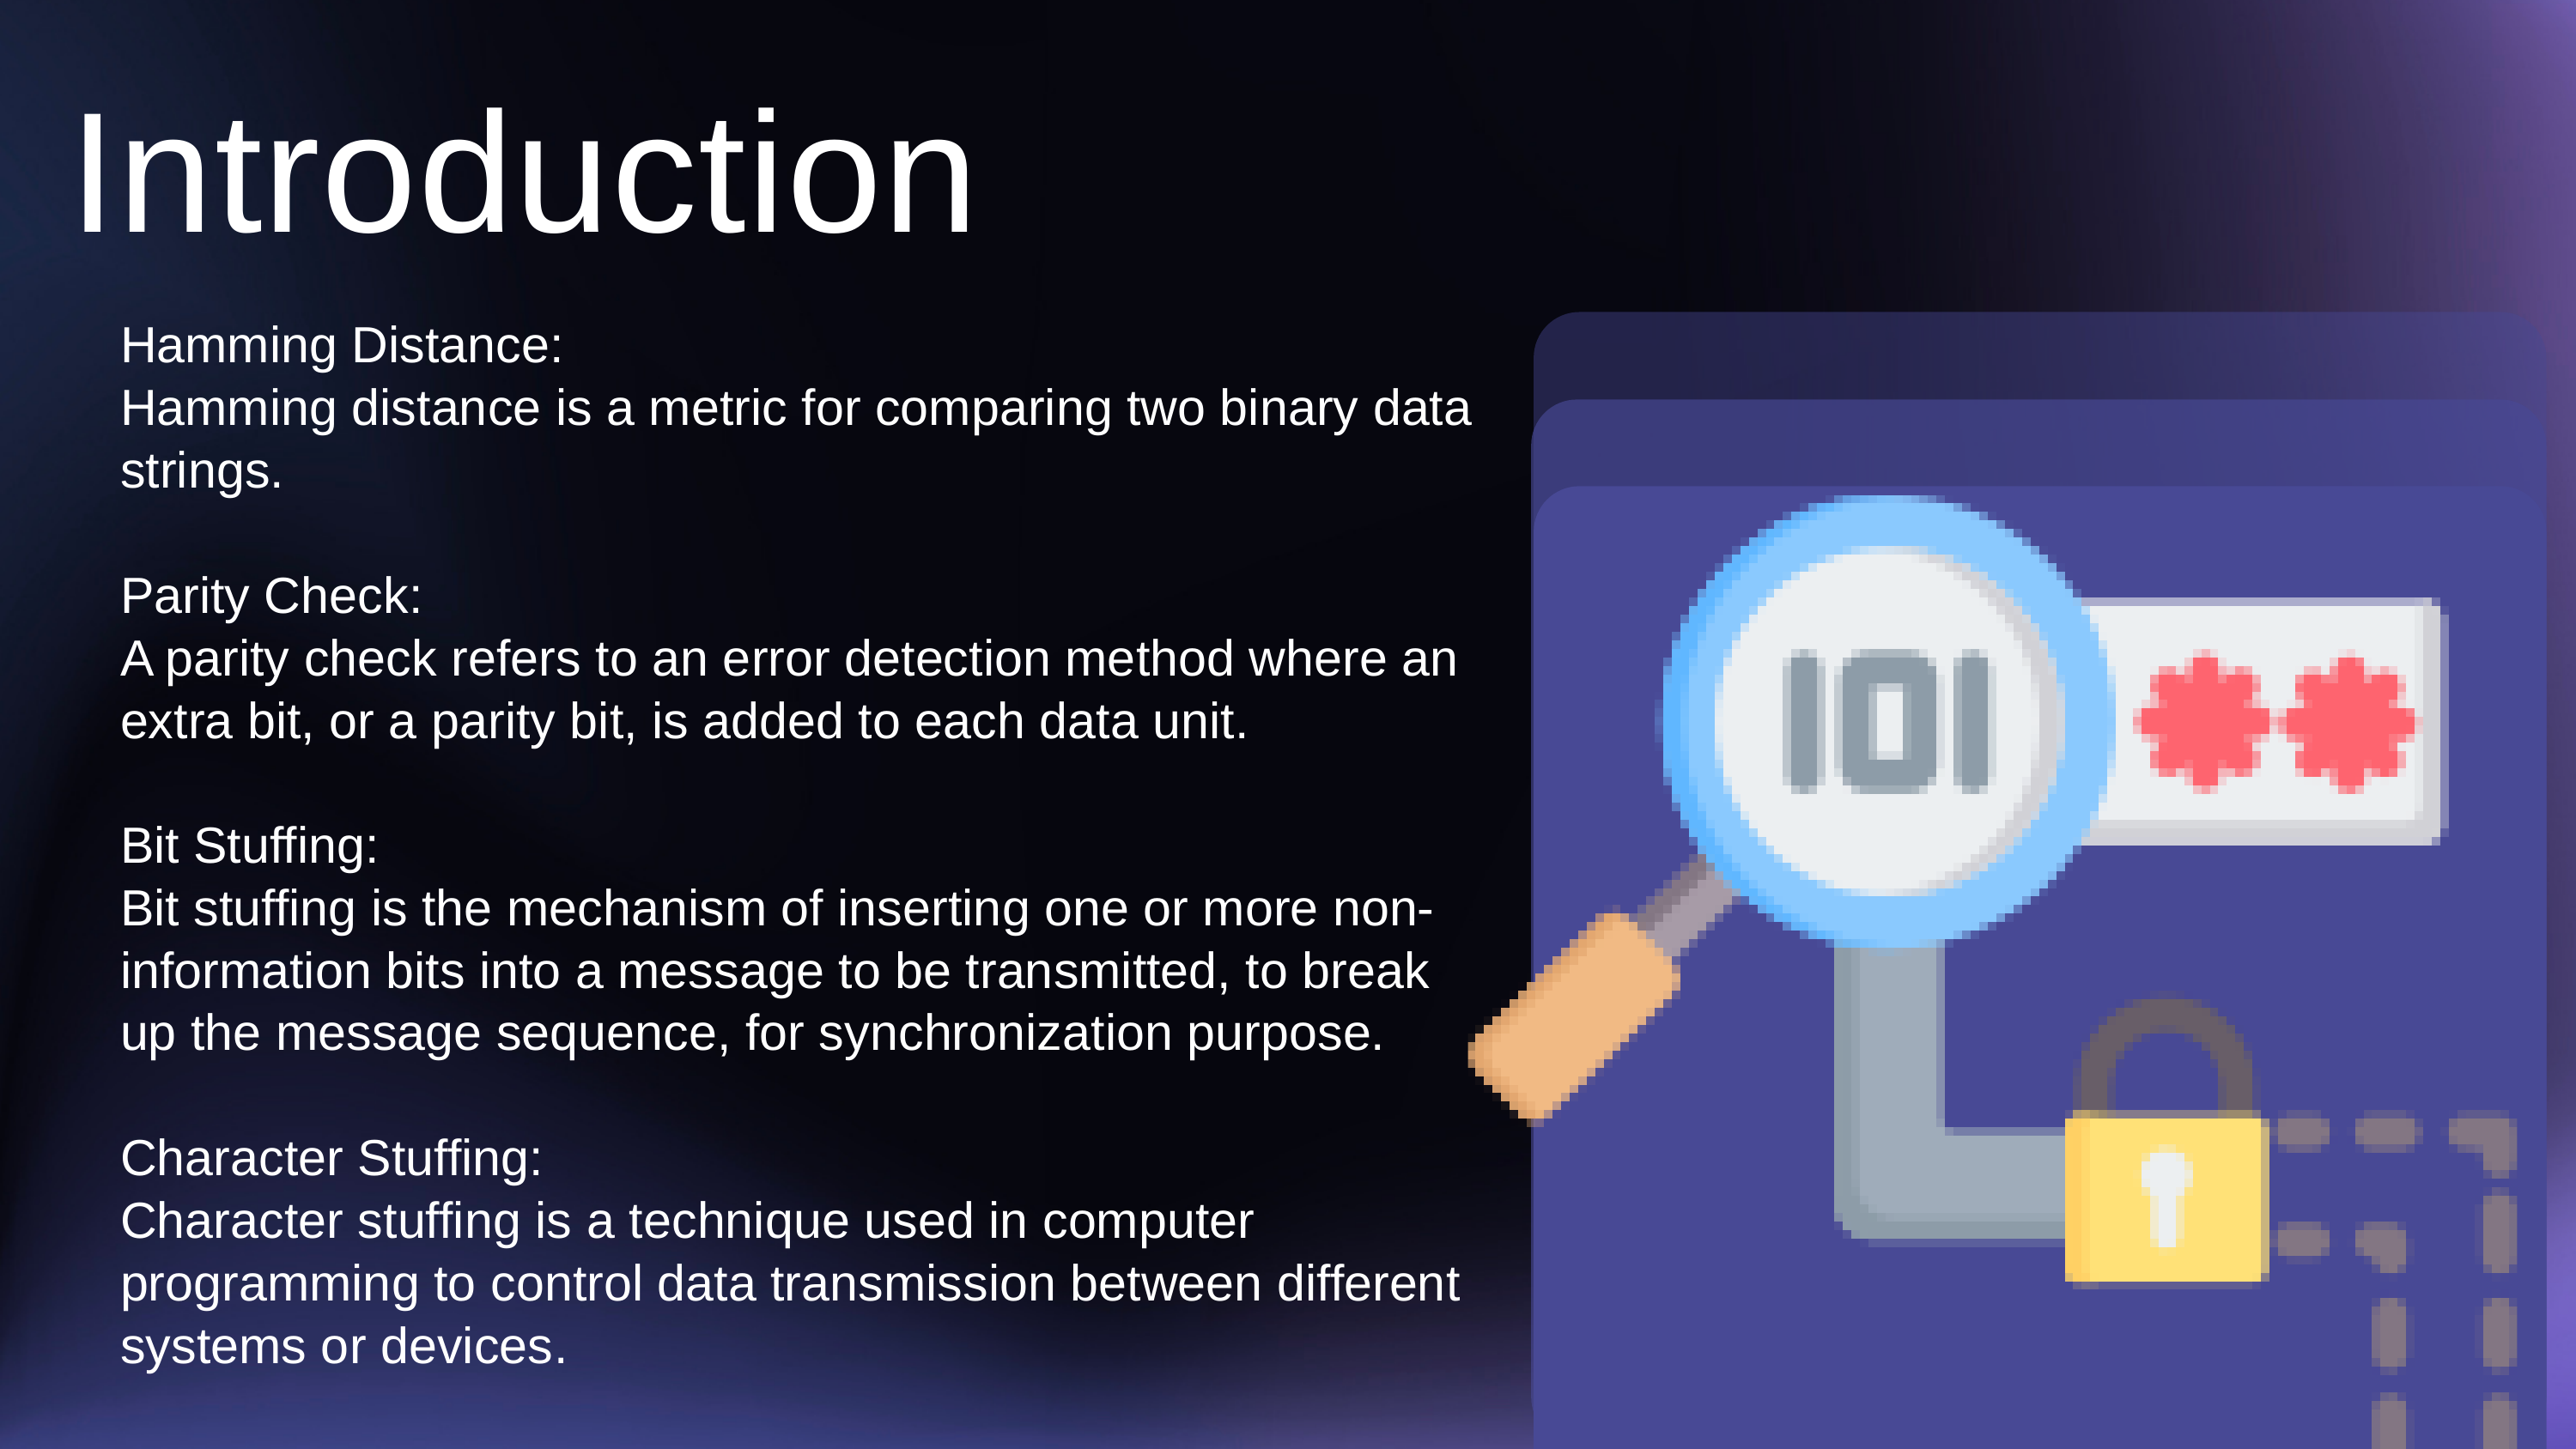

Introduction
Hamming Distance:
Hamming distance is a metric for comparing two binary data strings.

Parity Check:
A parity check refers to an error detection method where an extra bit, or a parity bit, is added to each data unit.

Bit Stuffing:
Bit stuffing is the mechanism of inserting one or more non-information bits into a message to be transmitted, to break up the message sequence, for synchronization purpose.

Character Stuffing:
Character stuffing is a technique used in computer programming to control data transmission between different systems or devices.